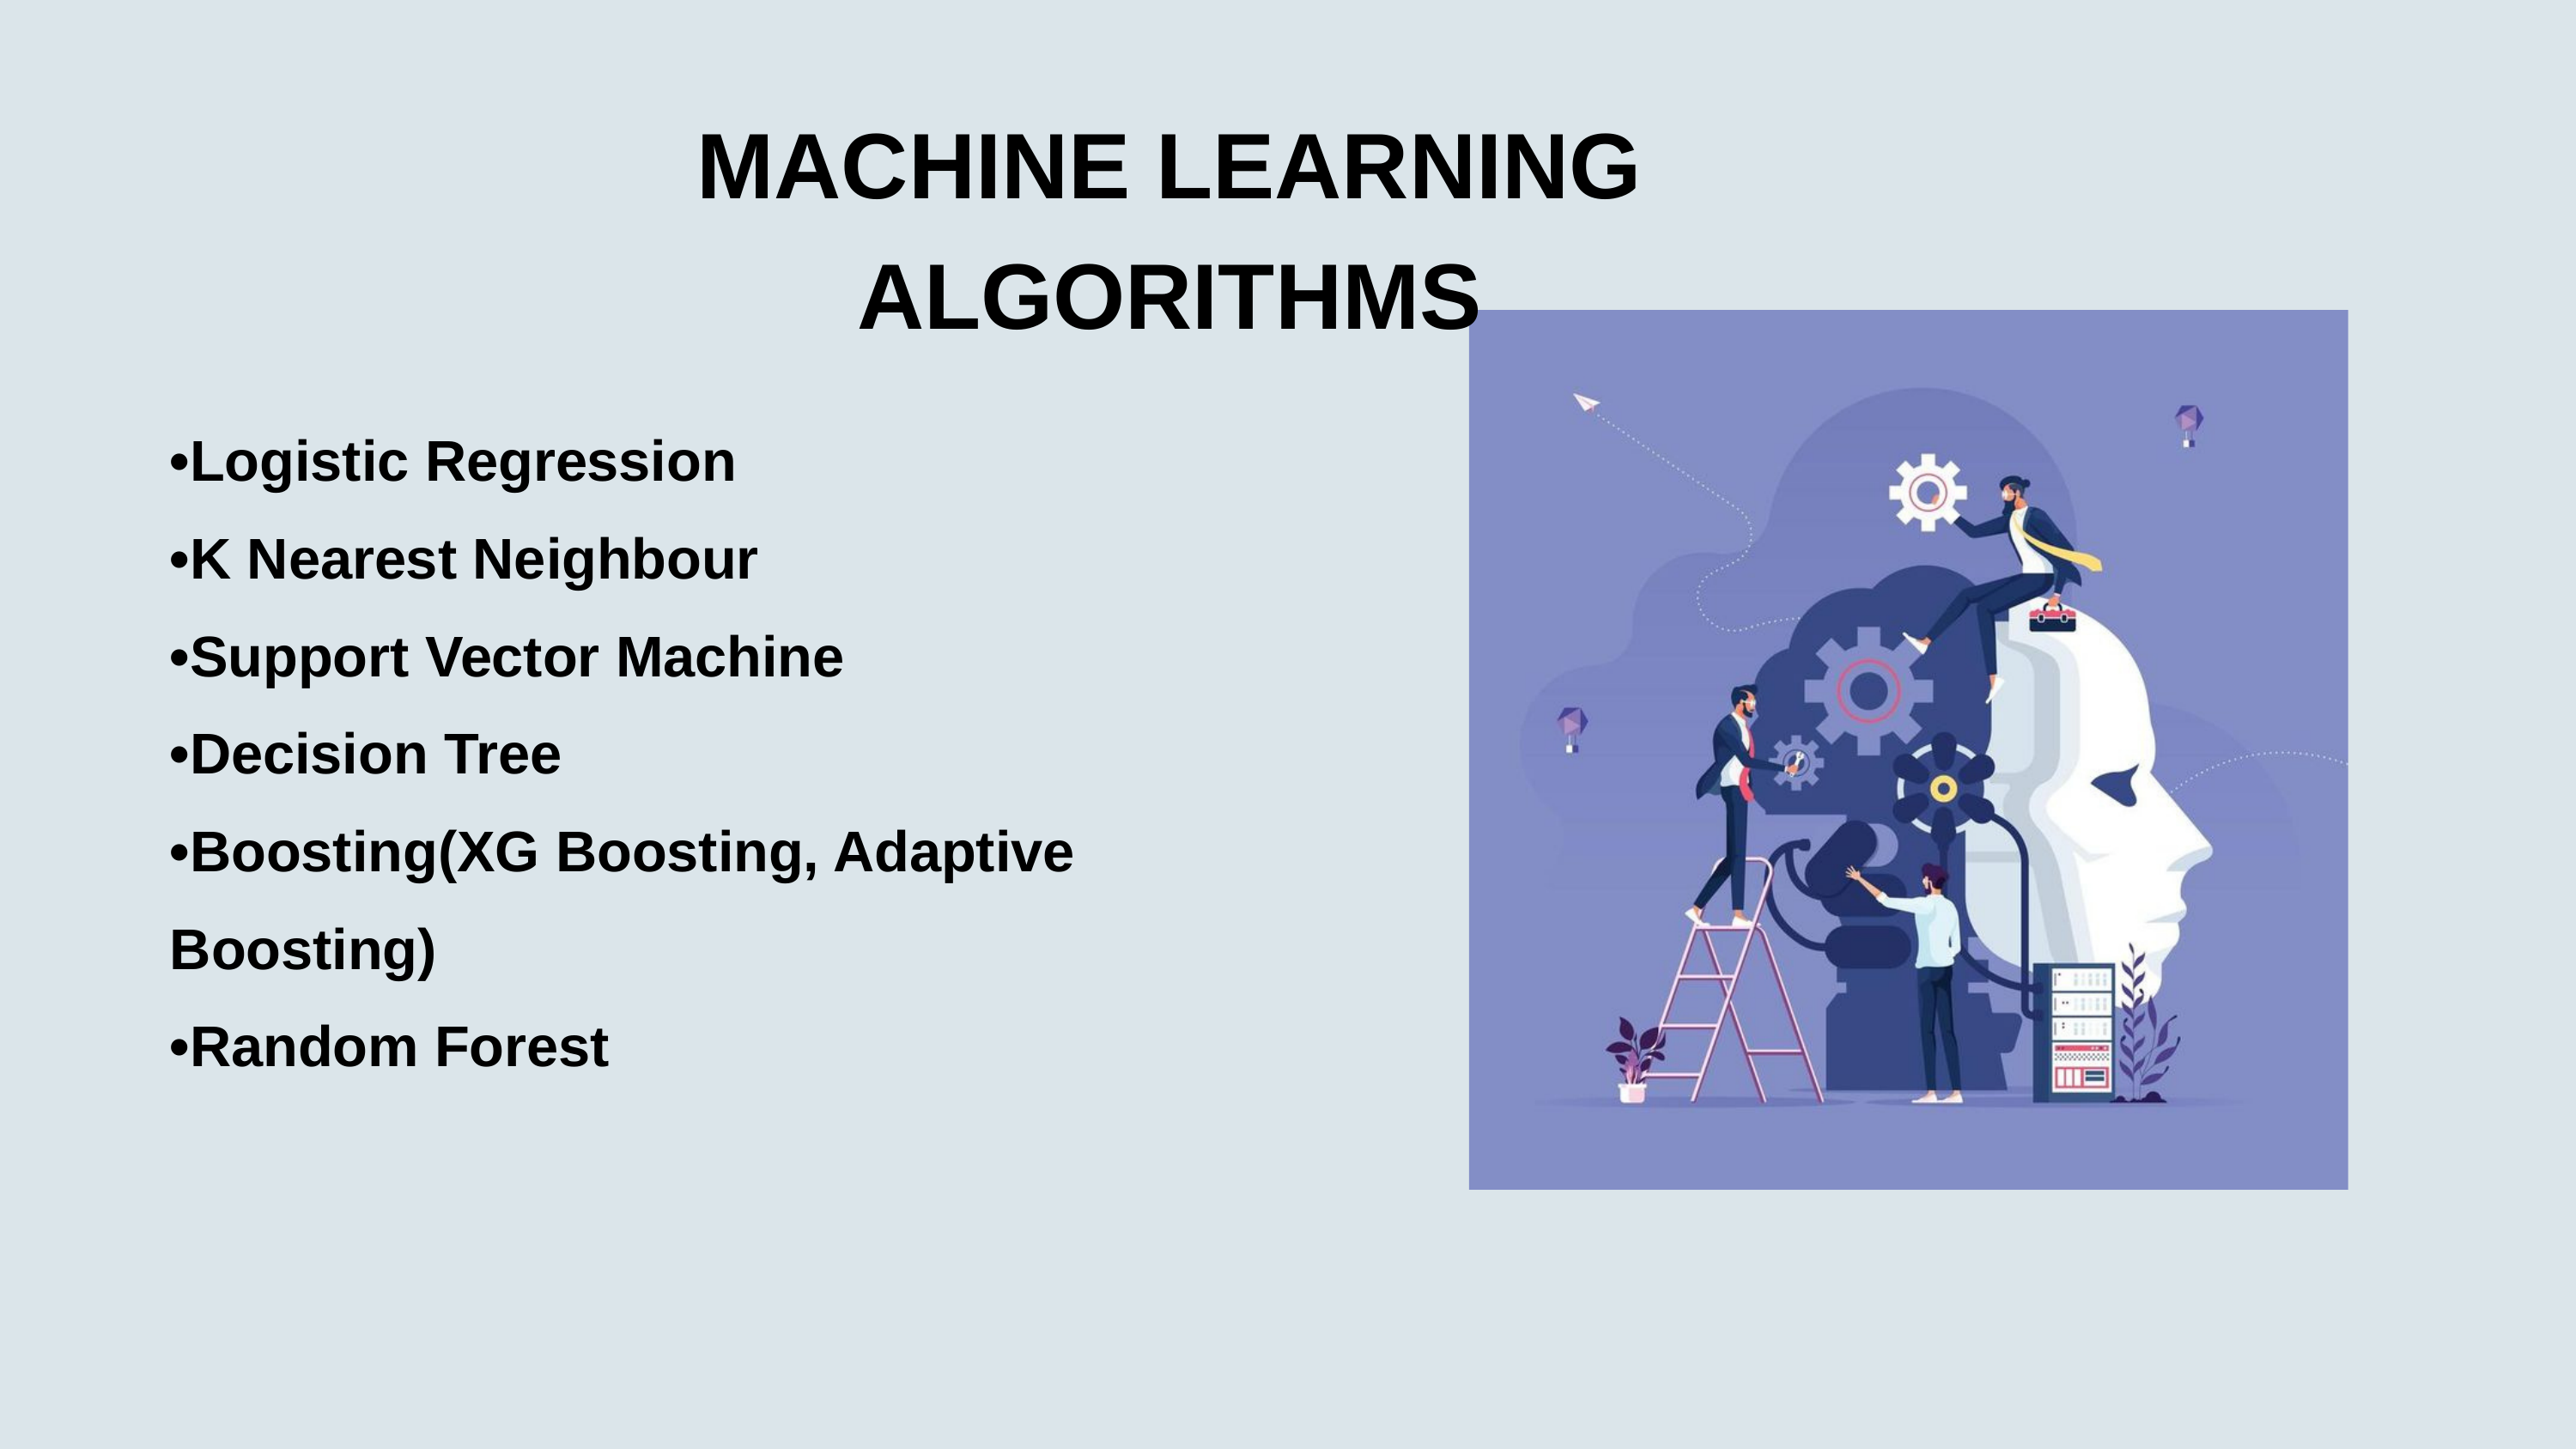

MACHINE LEARNING ALGORITHMS

•Logistic Regression
•K Nearest Neighbour
•Support Vector Machine
•Decision Tree
•Boosting(XG Boosting, Adaptive Boosting)
•Random Forest